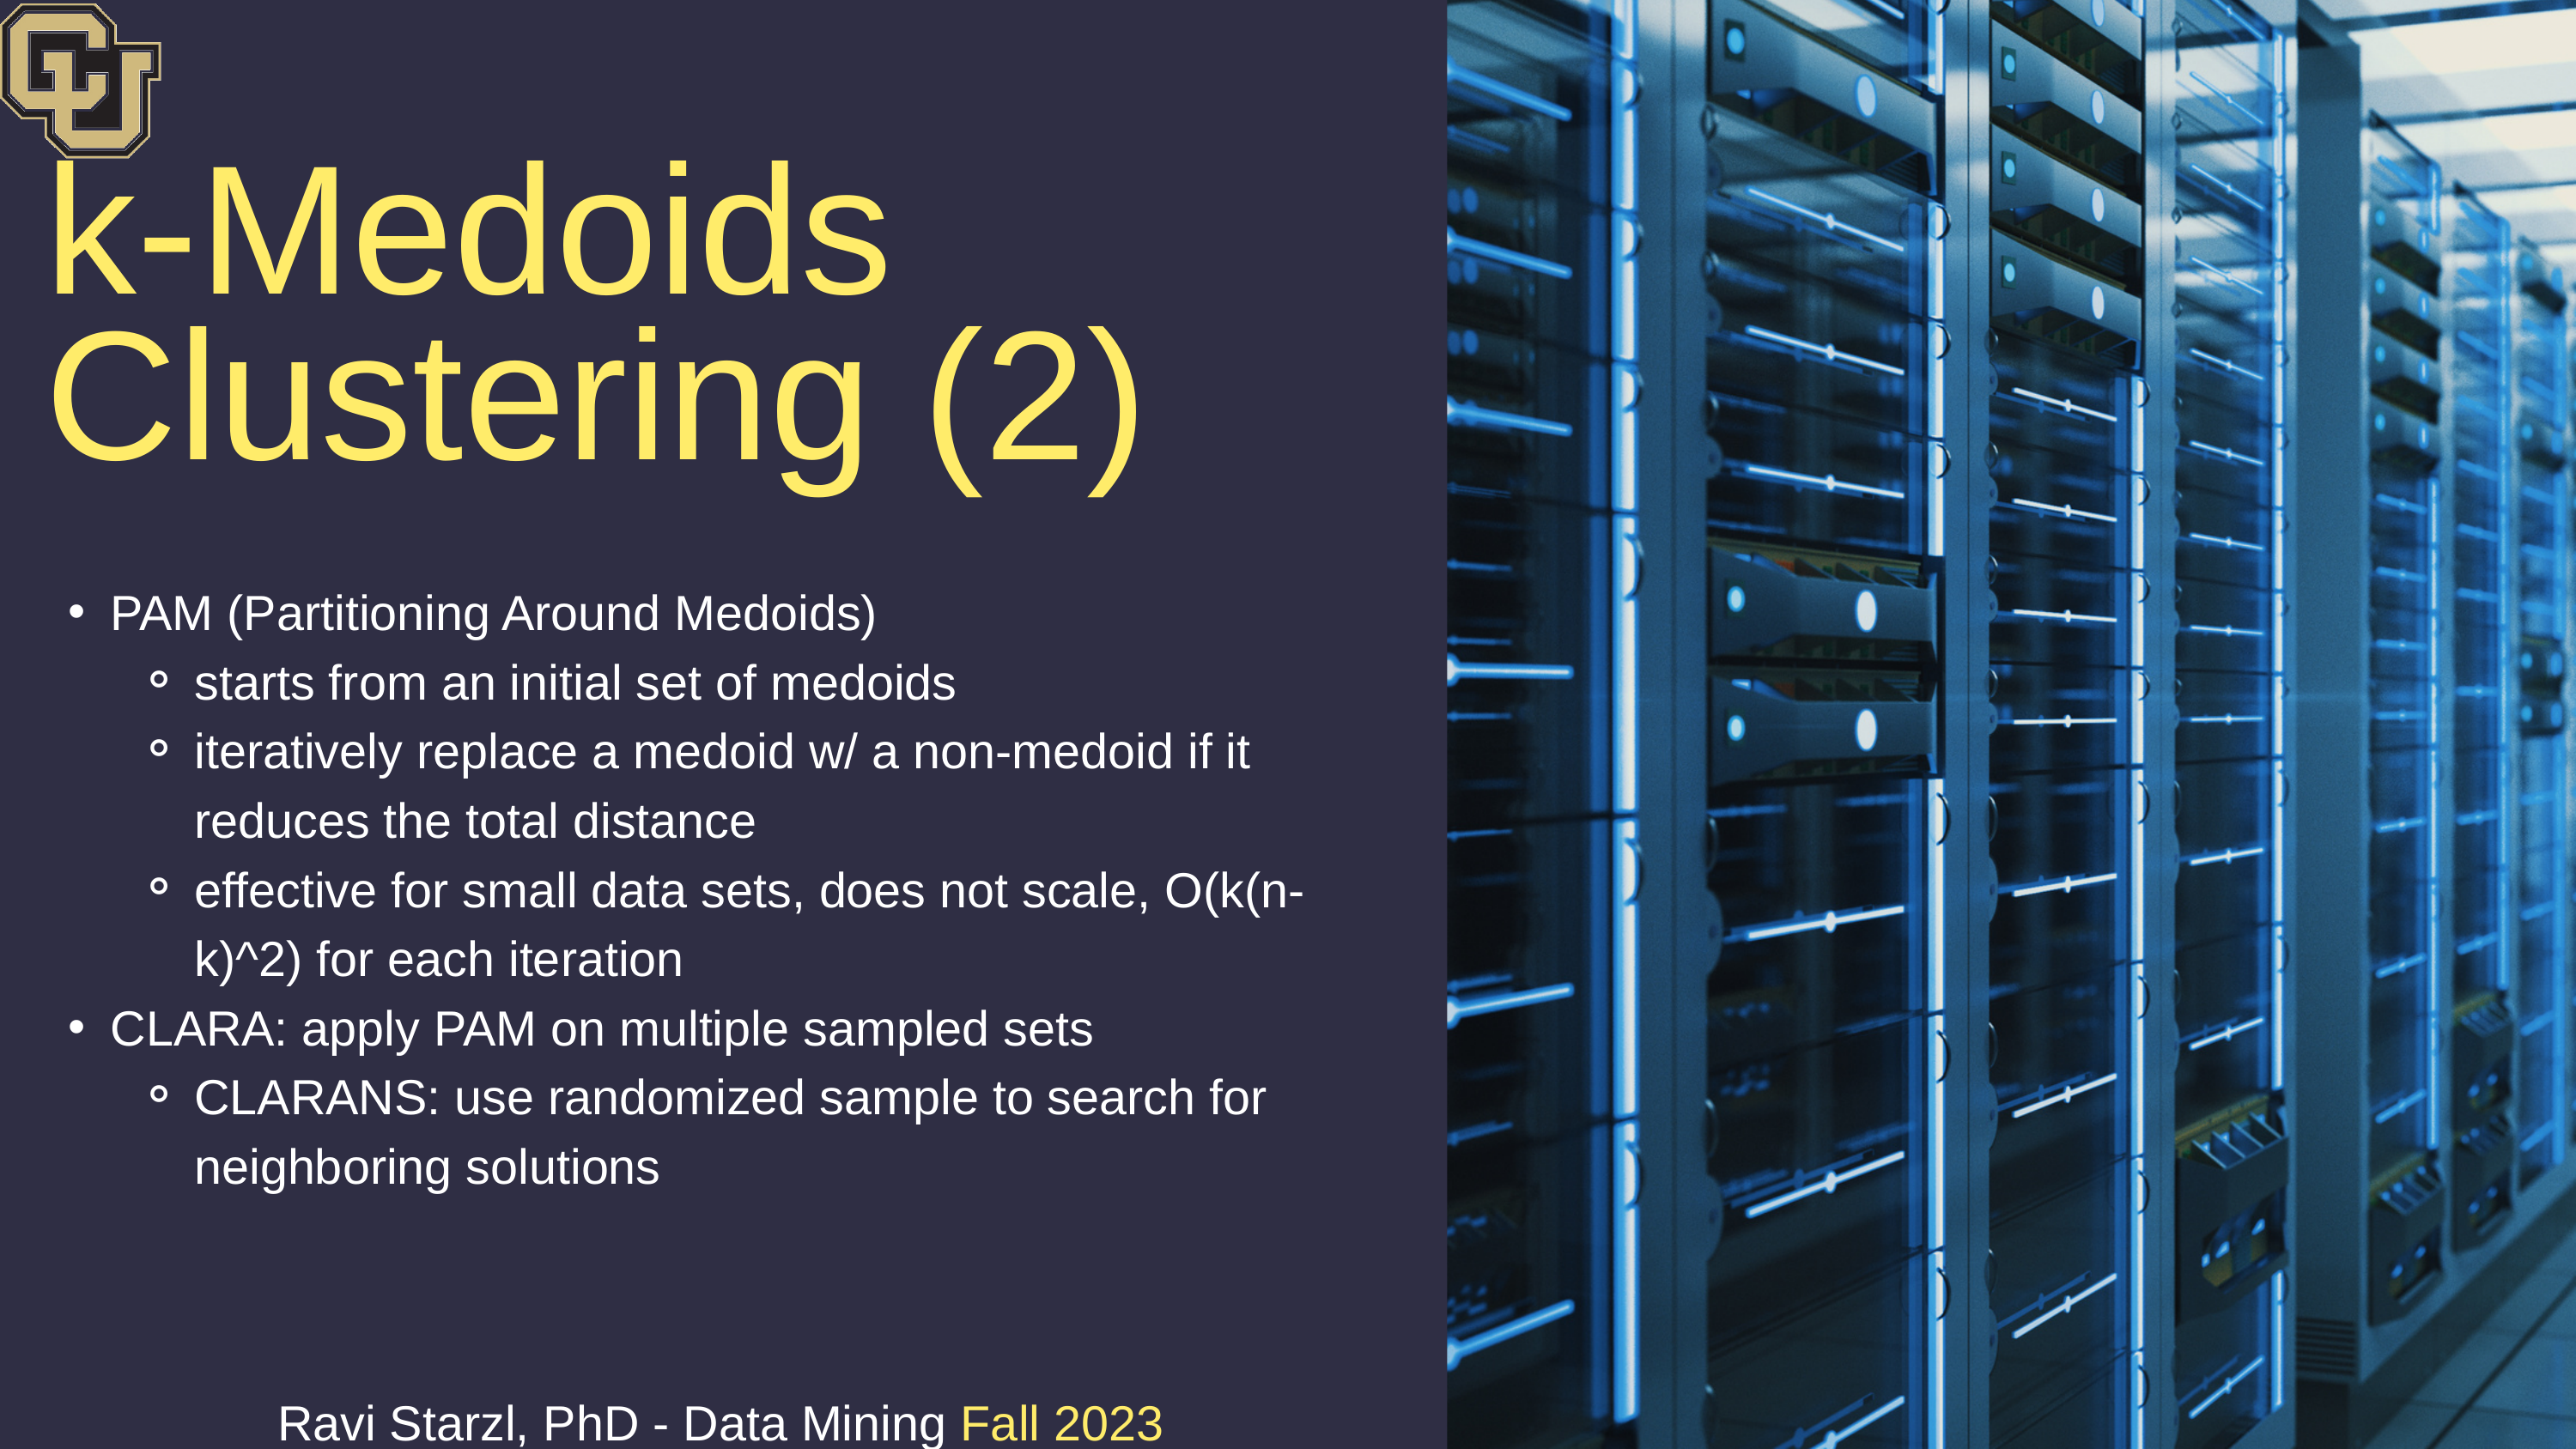

k-Medoids Clustering (2)
PAM (Partitioning Around Medoids)
starts from an initial set of medoids
iteratively replace a medoid w/ a non-medoid if it reduces the total distance
effective for small data sets, does not scale, O(k(n-k)^2) for each iteration
CLARA: apply PAM on multiple sampled sets
CLARANS: use randomized sample to search for neighboring solutions
Ravi Starzl, PhD - Data Mining Fall 2023